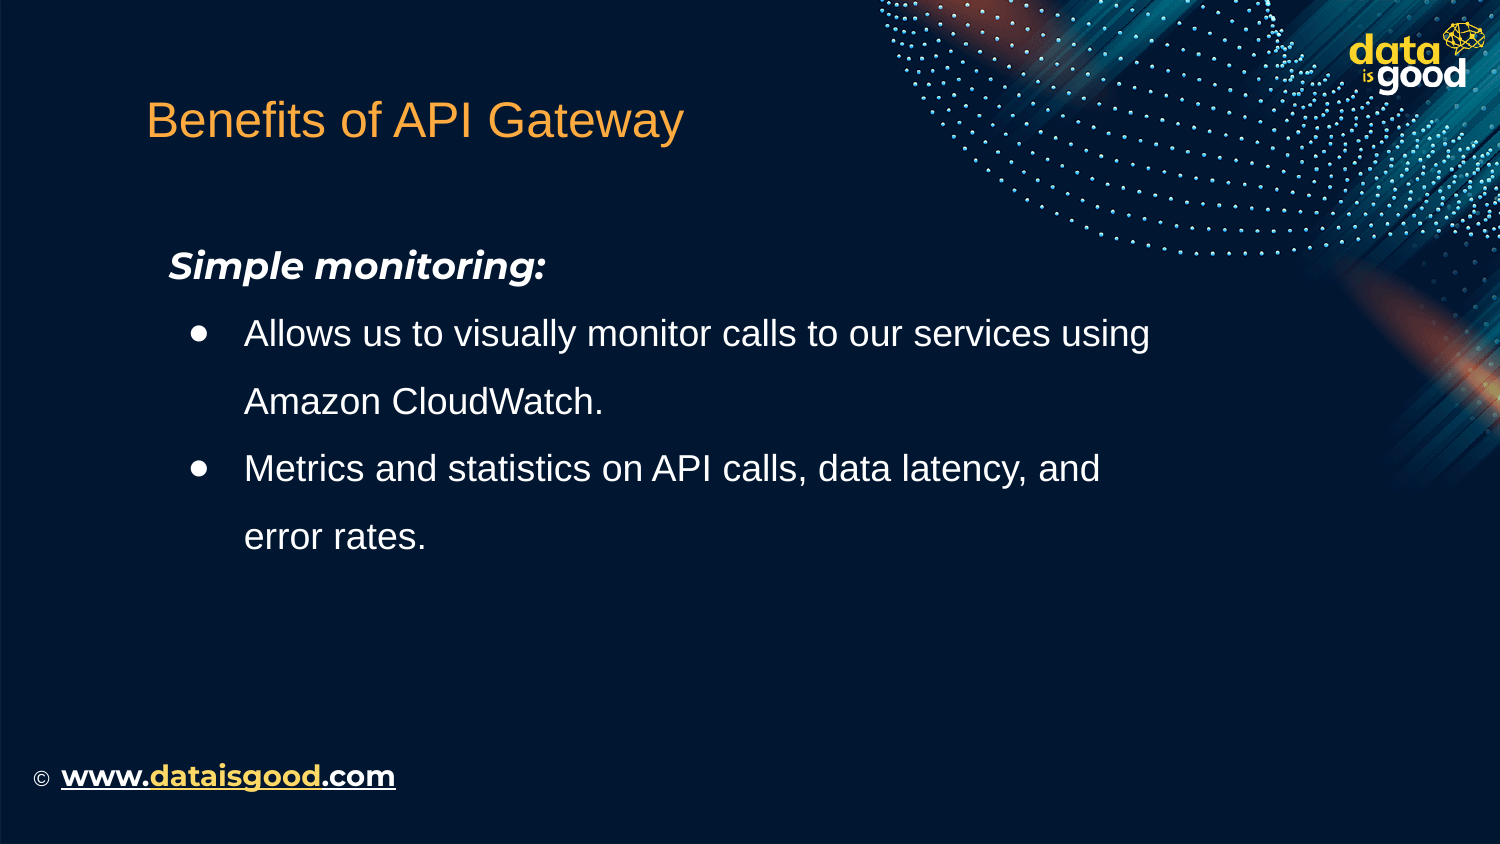

# Benefits of API Gateway

Simple monitoring:
Allows us to visually monitor calls to our services using Amazon CloudWatch.
Metrics and statistics on API calls, data latency, and error rates.